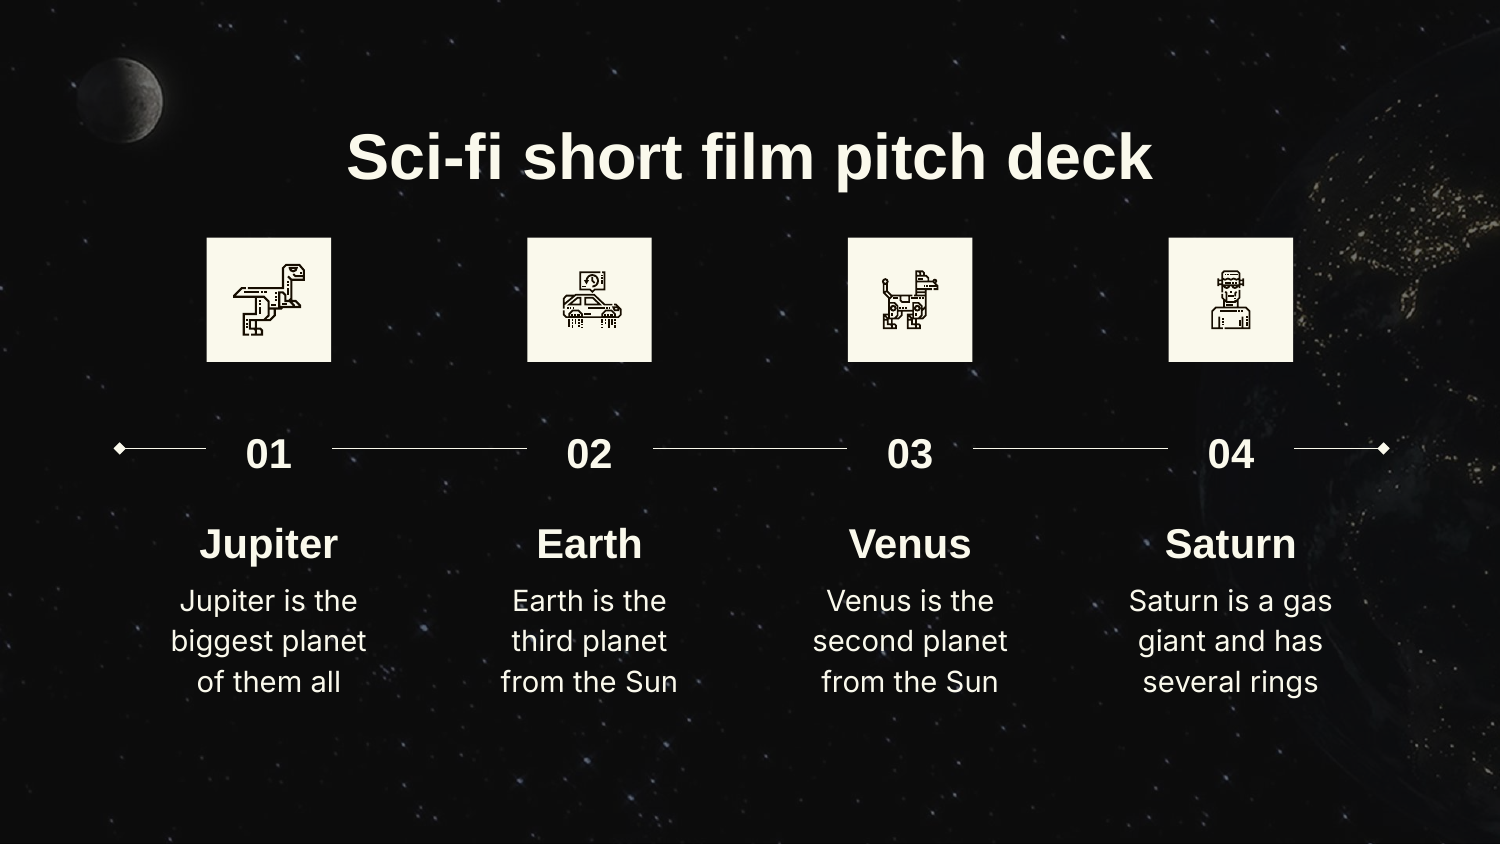

# Sci-fi short film pitch deck

01
Jupiter
Jupiter is the biggest planet of them all

02
Earth
Earth is the third planet from the Sun

03
Venus
Venus is the second planet from the Sun

04
Saturn
Saturn is a gas giant and has several rings